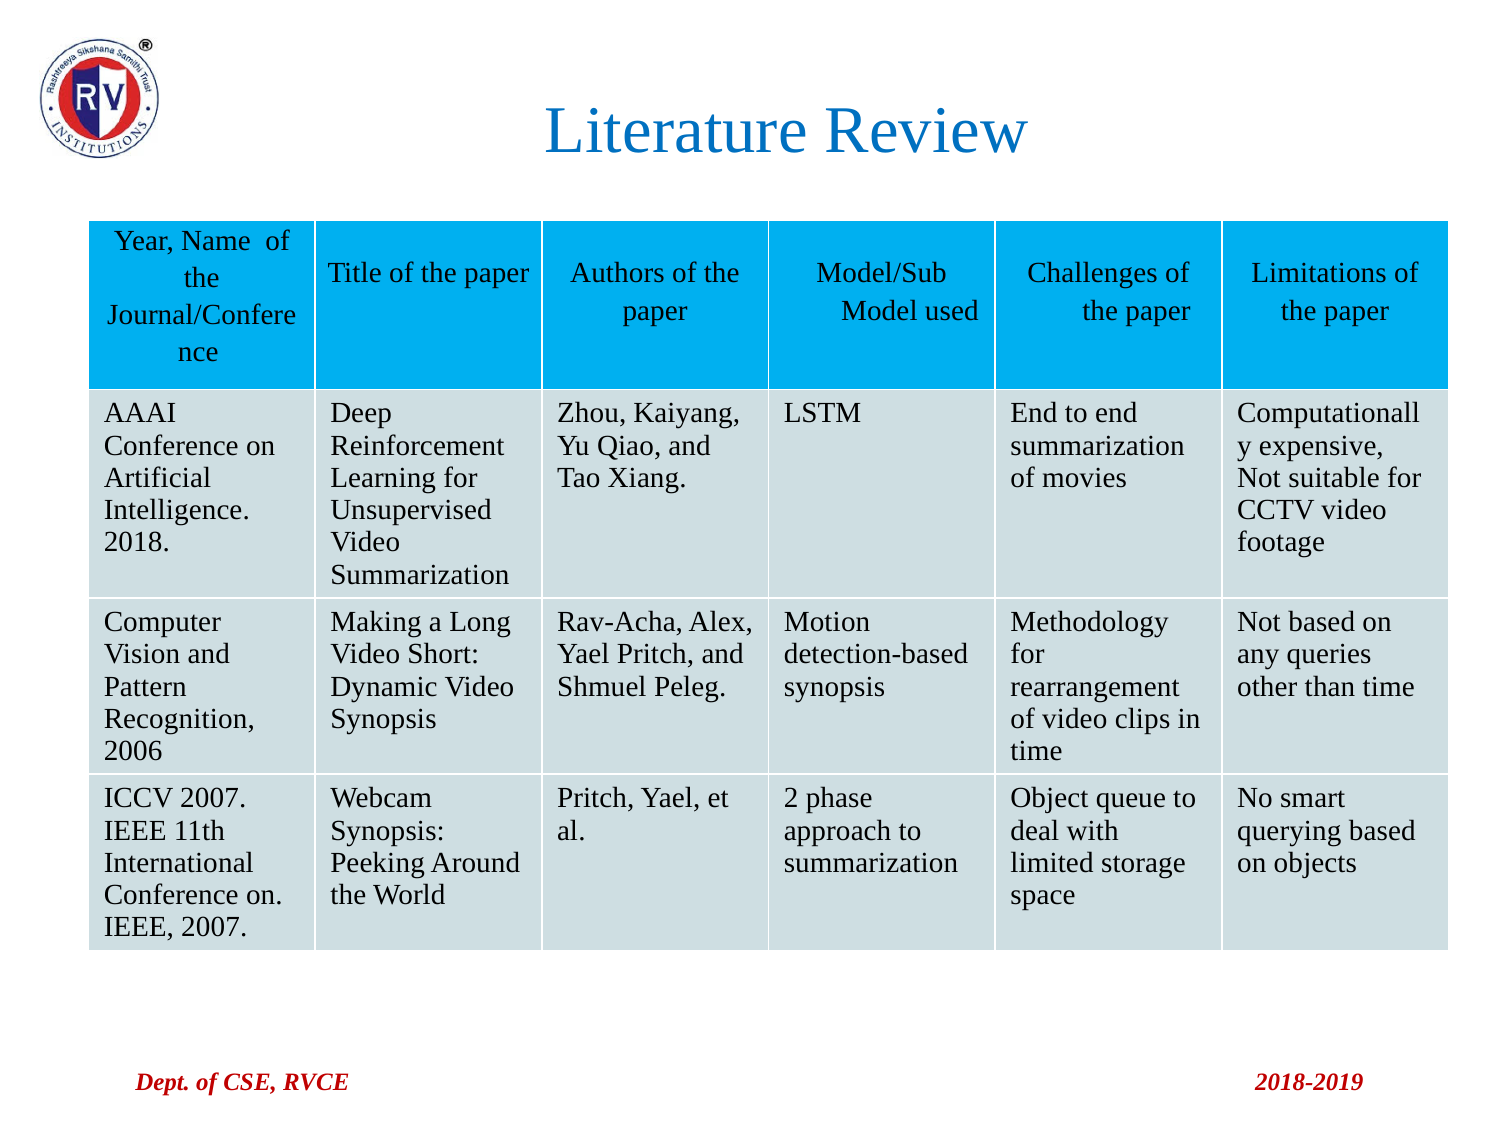

Literature Review
| Year, Name of the Journal/Conference | Title of the paper | Authors of the paper | Model/Sub Model used | Challenges of the paper | Limitations of the paper |
| --- | --- | --- | --- | --- | --- |
| AAAI Conference on Artificial Intelligence. 2018. | Deep Reinforcement Learning for Unsupervised Video Summarization | Zhou, Kaiyang, Yu Qiao, and Tao Xiang. | LSTM | End to end summarization of movies | Computationally expensive, Not suitable for CCTV video footage |
| Computer Vision and Pattern Recognition, 2006 | Making a Long Video Short: Dynamic Video Synopsis | Rav-Acha, Alex, Yael Pritch, and Shmuel Peleg. | Motion detection-based synopsis | Methodology for rearrangement of video clips in time | Not based on any queries other than time |
| ICCV 2007. IEEE 11th International Conference on. IEEE, 2007. | Webcam Synopsis: Peeking Around the World | Pritch, Yael, et al. | 2 phase approach to summarization | Object queue to deal with limited storage space | No smart querying based on objects |